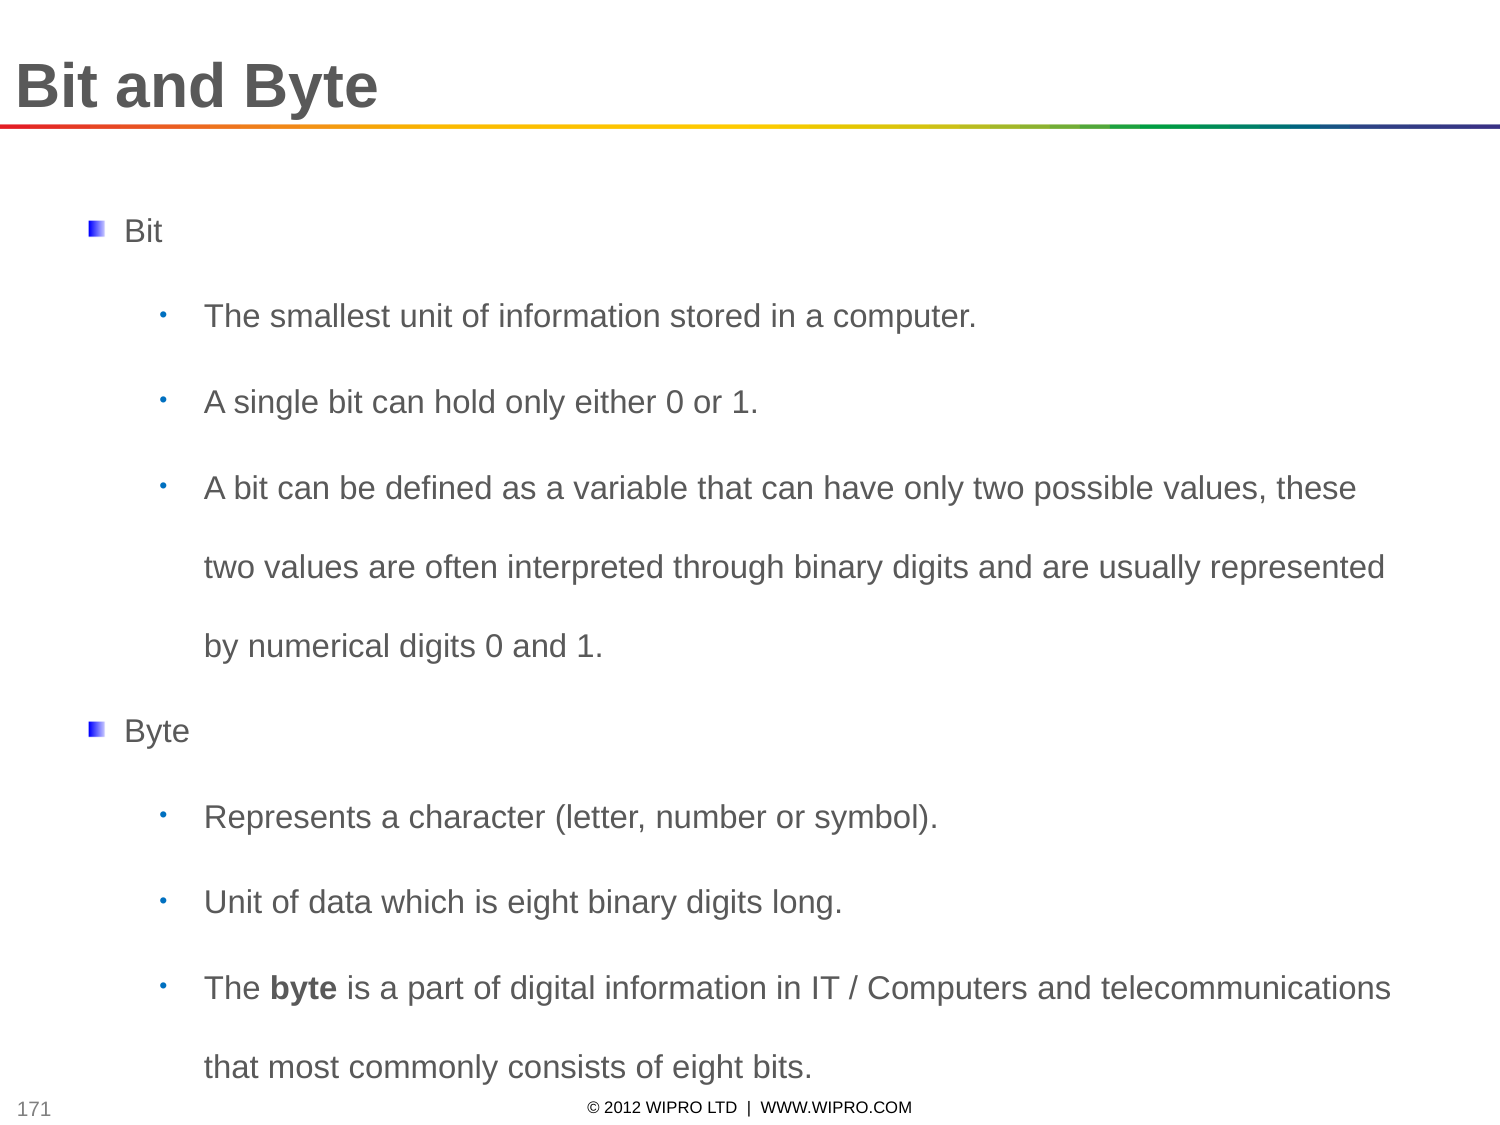

Bit and Byte
Bit
The smallest unit of information stored in a computer.
A single bit can hold only either 0 or 1.
A bit can be defined as a variable that can have only two possible values, these two values are often interpreted through binary digits and are usually represented by numerical digits 0 and 1.
Byte
Represents a character (letter, number or symbol).
Unit of data which is eight binary digits long.
The byte is a part of digital information in IT / Computers and telecommunications that most commonly consists of eight bits.